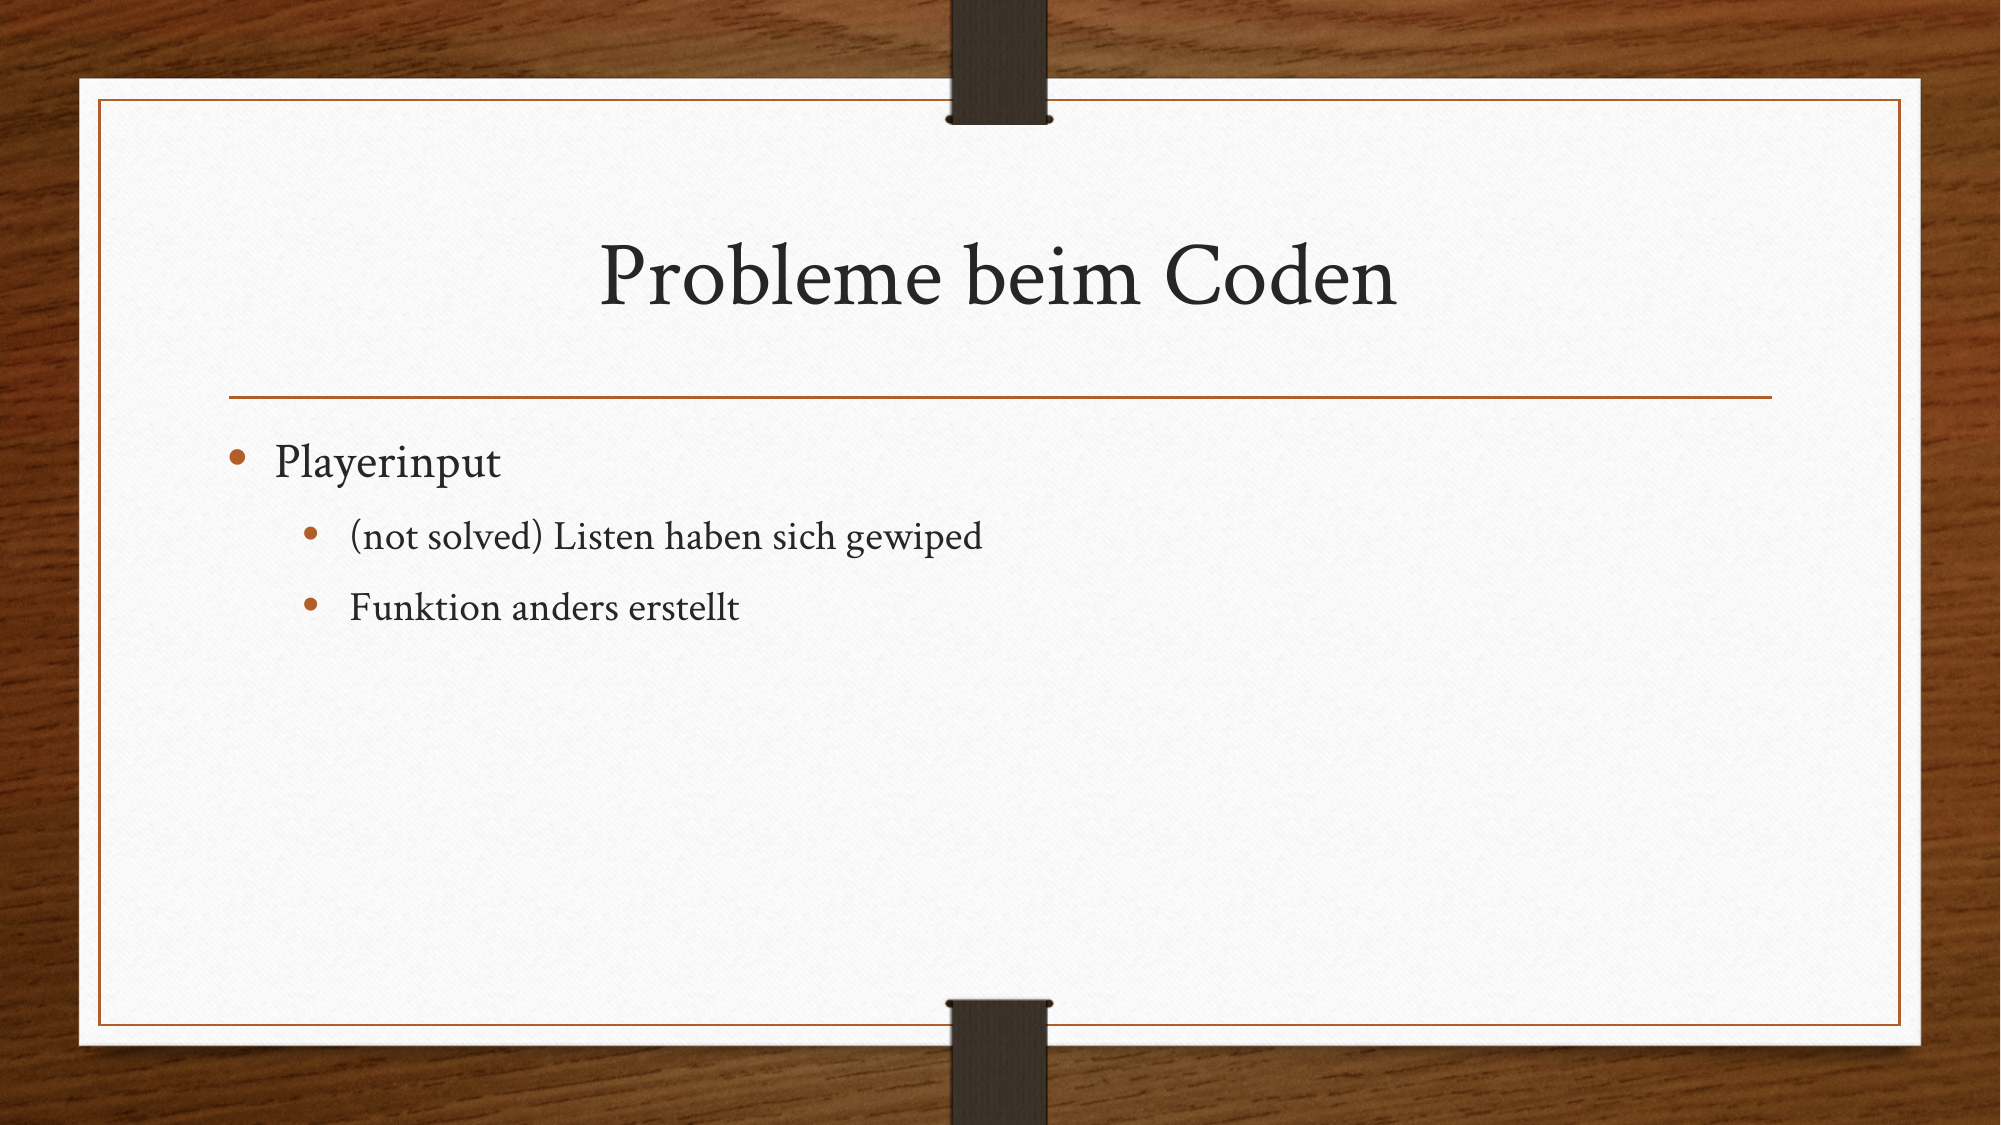

# Probleme beim Coden
Playerinput
(not solved) Listen haben sich gewiped
Funktion anders erstellt